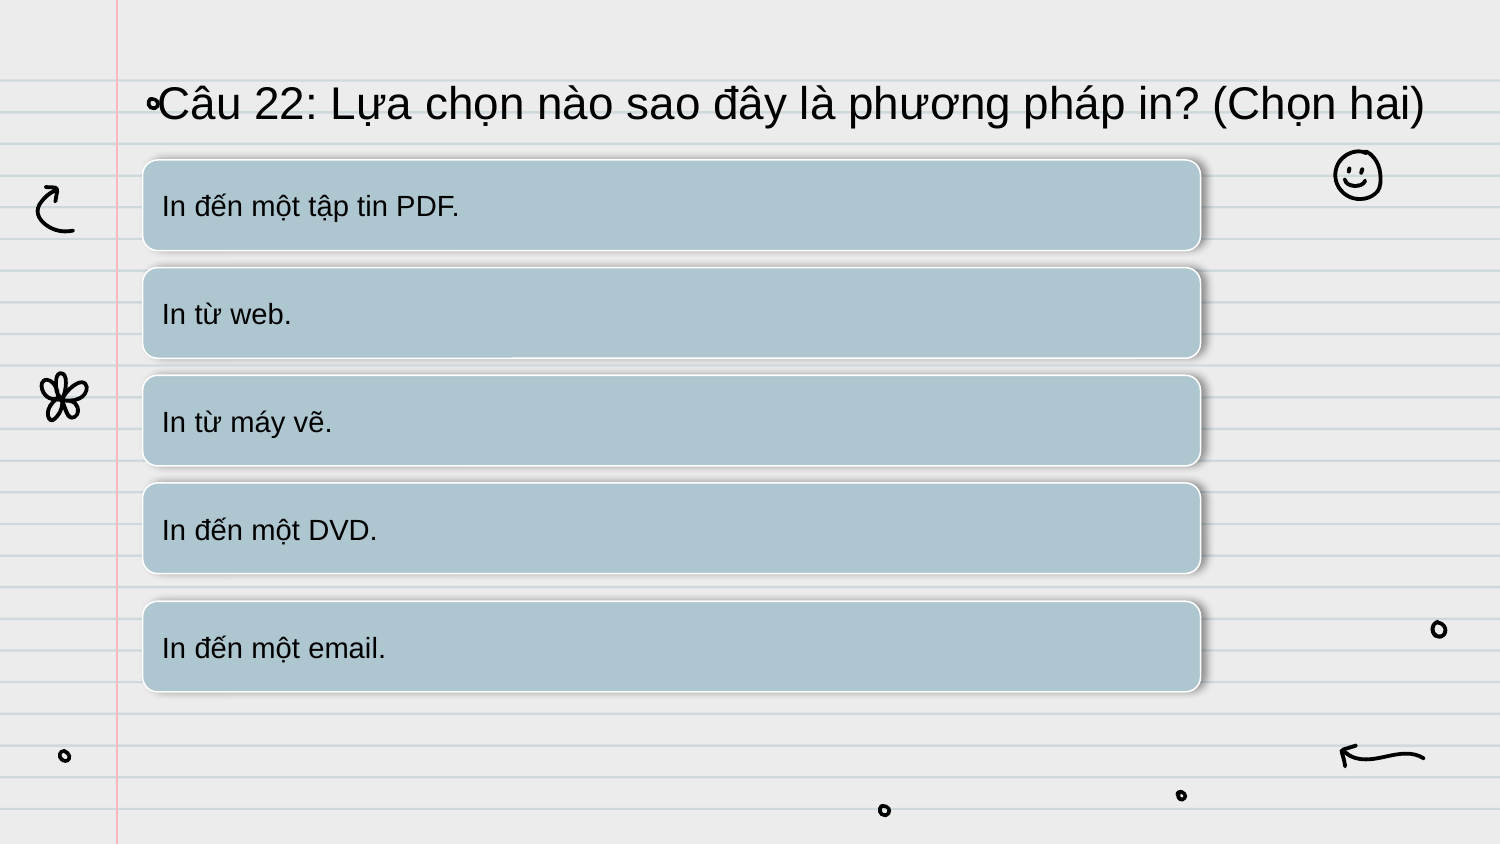

# Câu 22: Lựa chọn nào sao đây là phương pháp in? (Chọn hai)
In đến một tập tin PDF.
In từ web.
In từ máy vẽ.
In đến một DVD.
In đến một email.